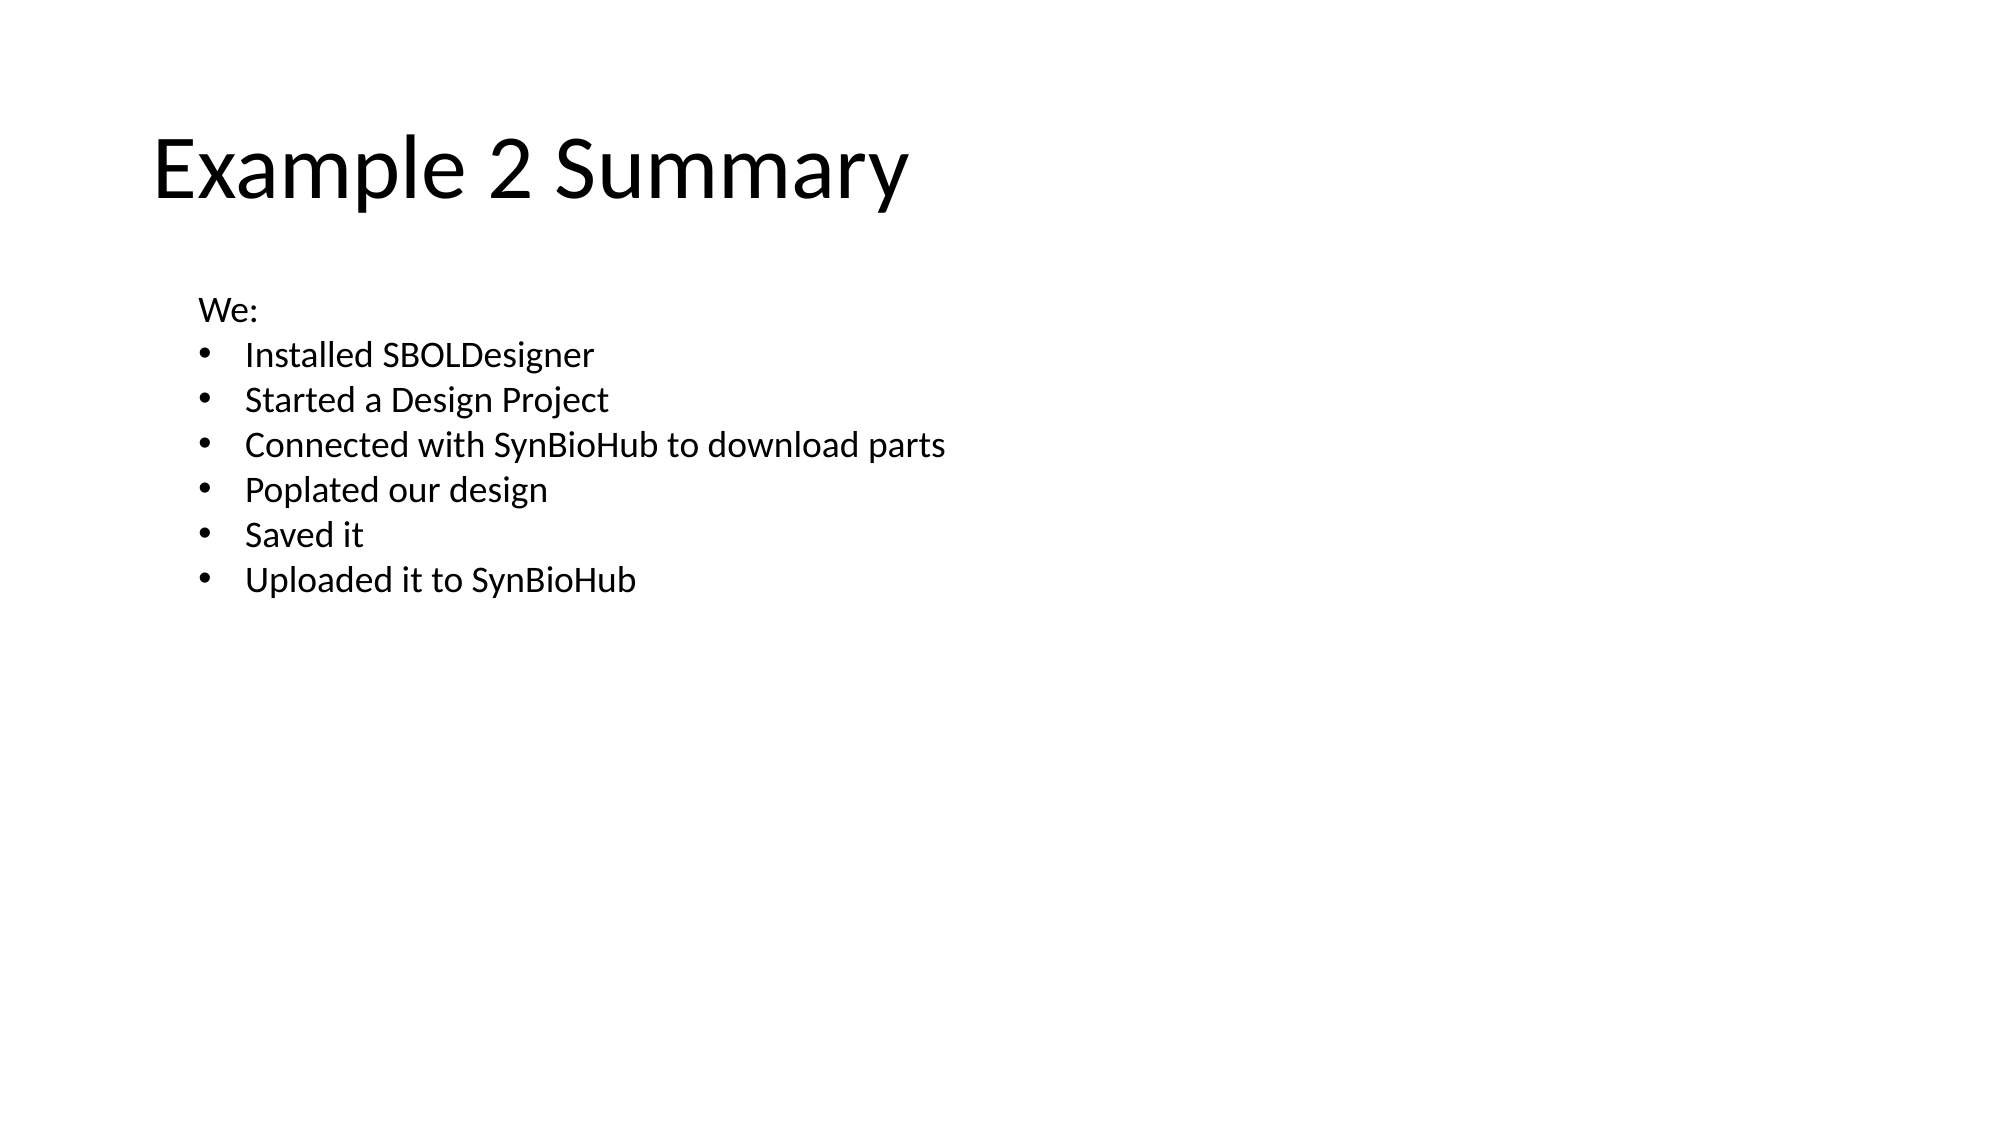

# Example 2 Summary
We:
Installed SBOLDesigner
Started a Design Project
Connected with SynBioHub to download parts
Poplated our design
Saved it
Uploaded it to SynBioHub